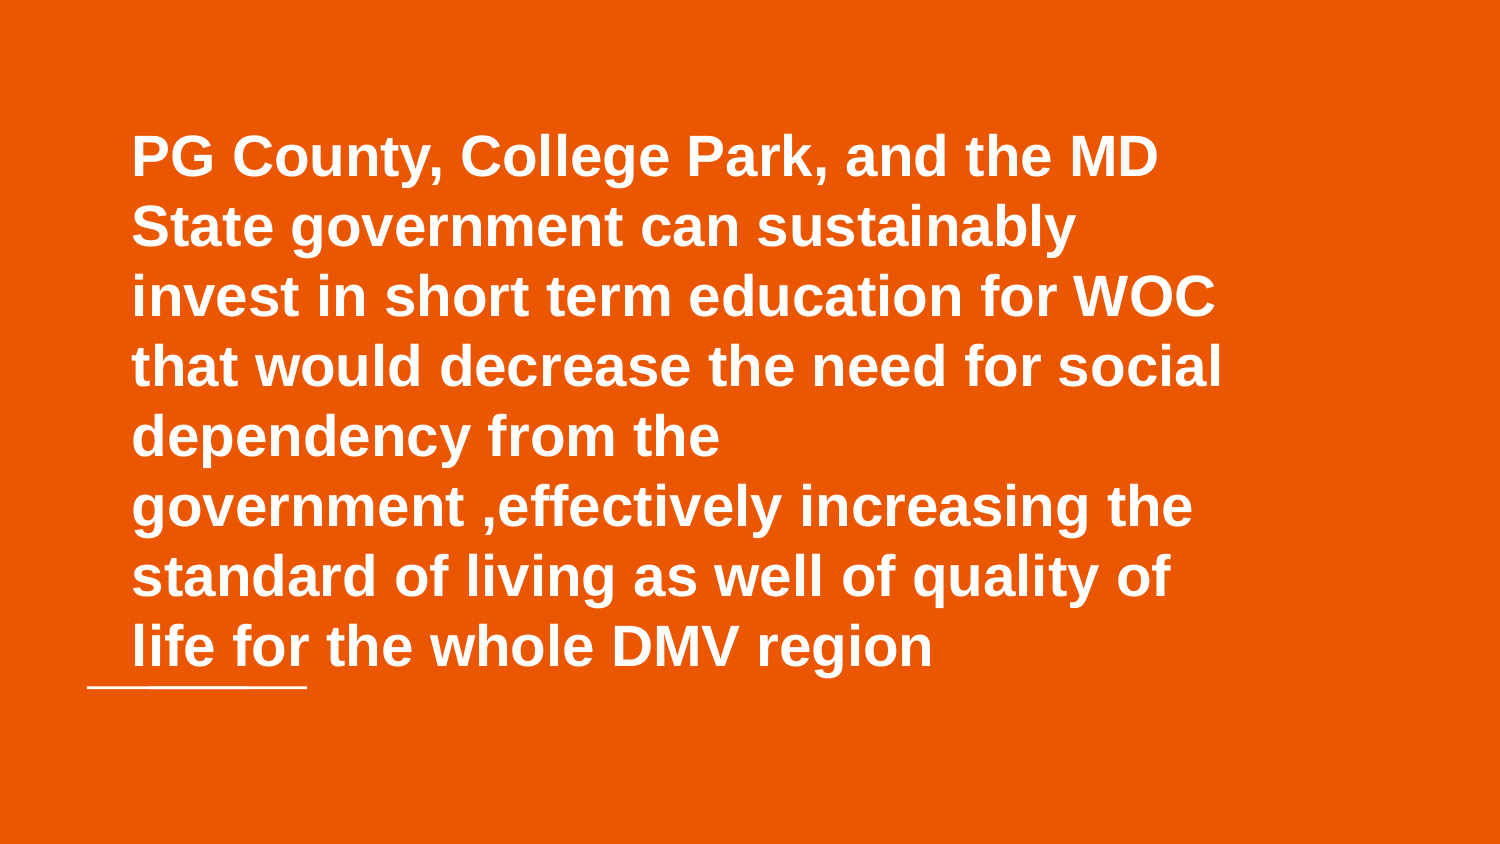

# PG County, College Park, and the MD State government can sustainably invest in short term education for WOC that would decrease the need for social dependency from the government ,effectively increasing the standard of living as well of quality of life for the whole DMV region